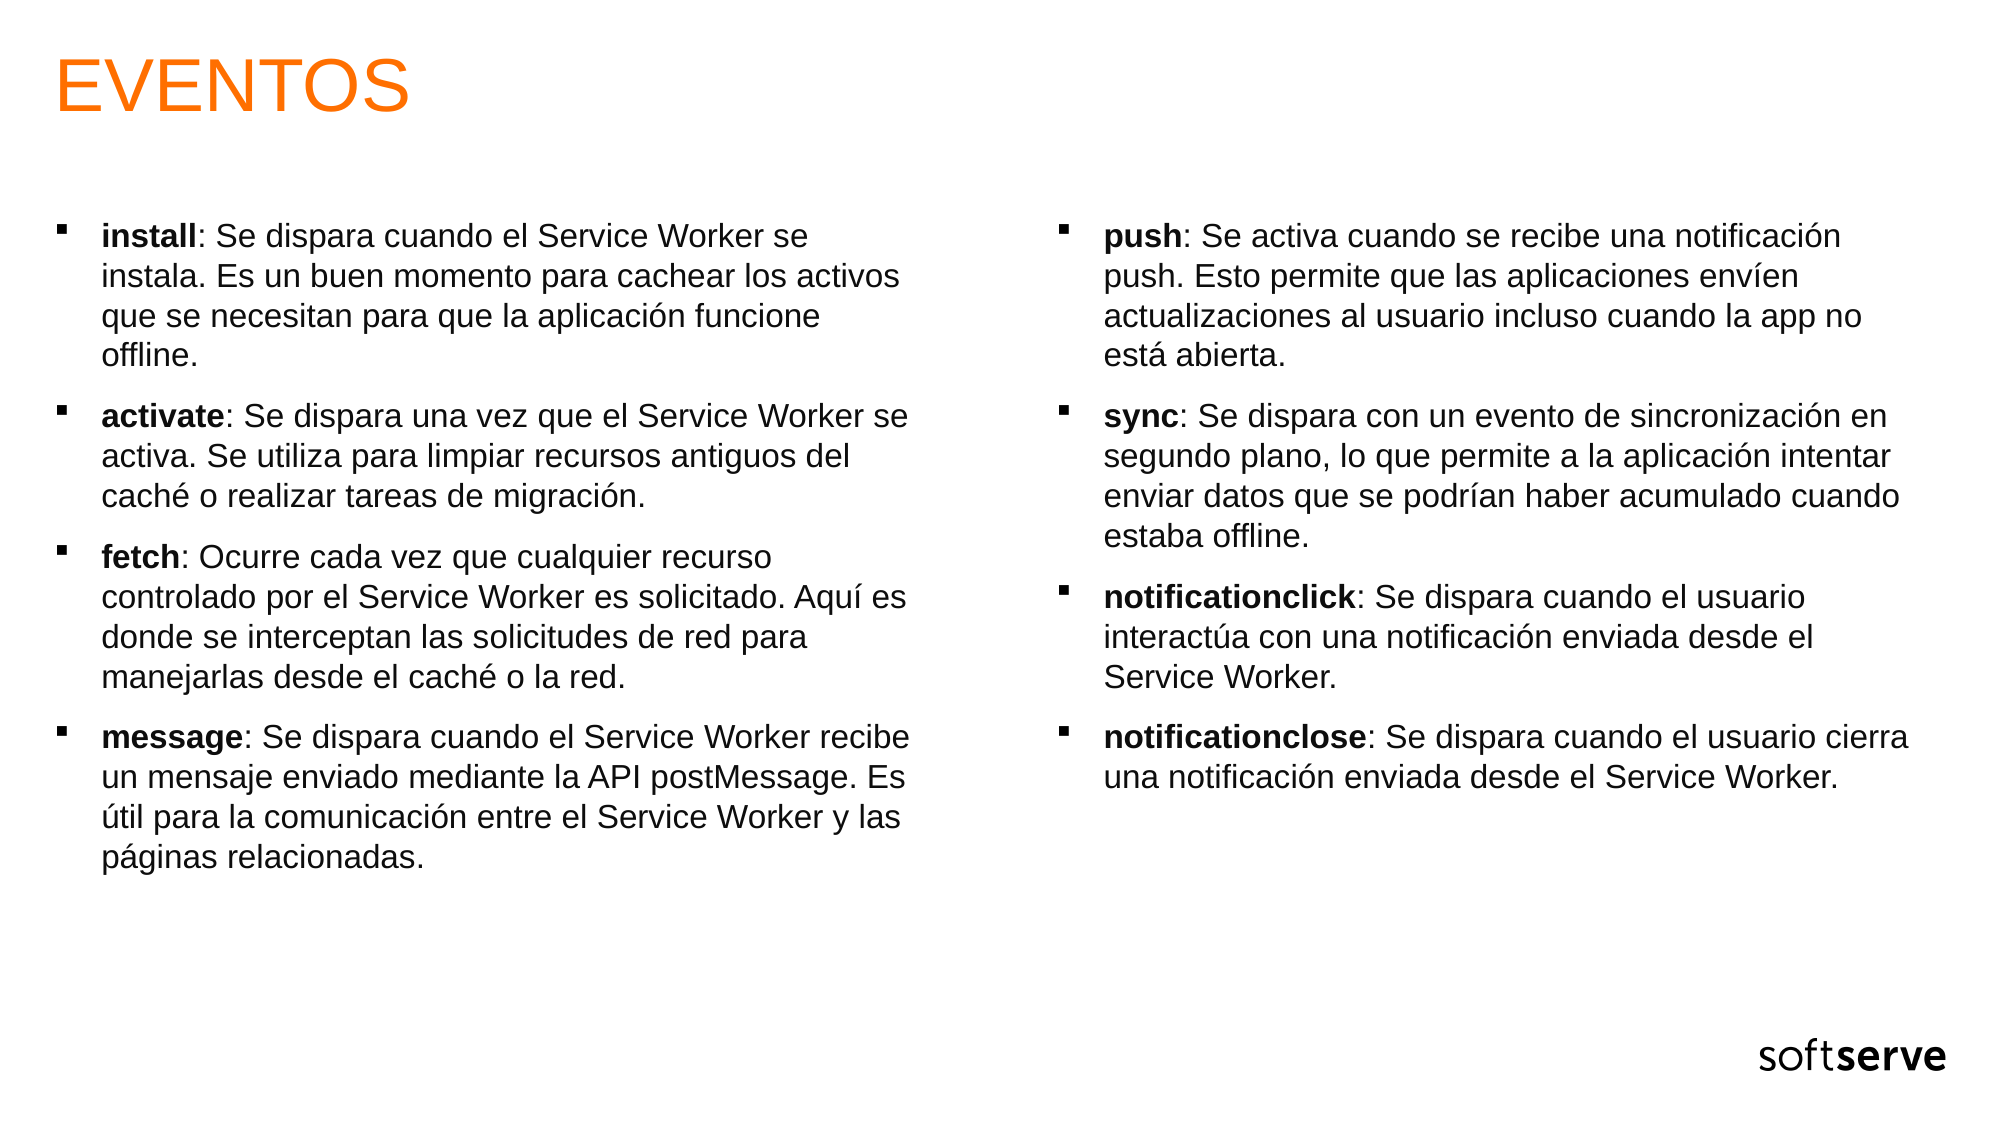

# eventos
install: Se dispara cuando el Service Worker se instala. Es un buen momento para cachear los activos que se necesitan para que la aplicación funcione offline.
activate: Se dispara una vez que el Service Worker se activa. Se utiliza para limpiar recursos antiguos del caché o realizar tareas de migración.
fetch: Ocurre cada vez que cualquier recurso controlado por el Service Worker es solicitado. Aquí es donde se interceptan las solicitudes de red para manejarlas desde el caché o la red.
message: Se dispara cuando el Service Worker recibe un mensaje enviado mediante la API postMessage. Es útil para la comunicación entre el Service Worker y las páginas relacionadas.
push: Se activa cuando se recibe una notificación push. Esto permite que las aplicaciones envíen actualizaciones al usuario incluso cuando la app no está abierta.
sync: Se dispara con un evento de sincronización en segundo plano, lo que permite a la aplicación intentar enviar datos que se podrían haber acumulado cuando estaba offline.
notificationclick: Se dispara cuando el usuario interactúa con una notificación enviada desde el Service Worker.
notificationclose: Se dispara cuando el usuario cierra una notificación enviada desde el Service Worker.